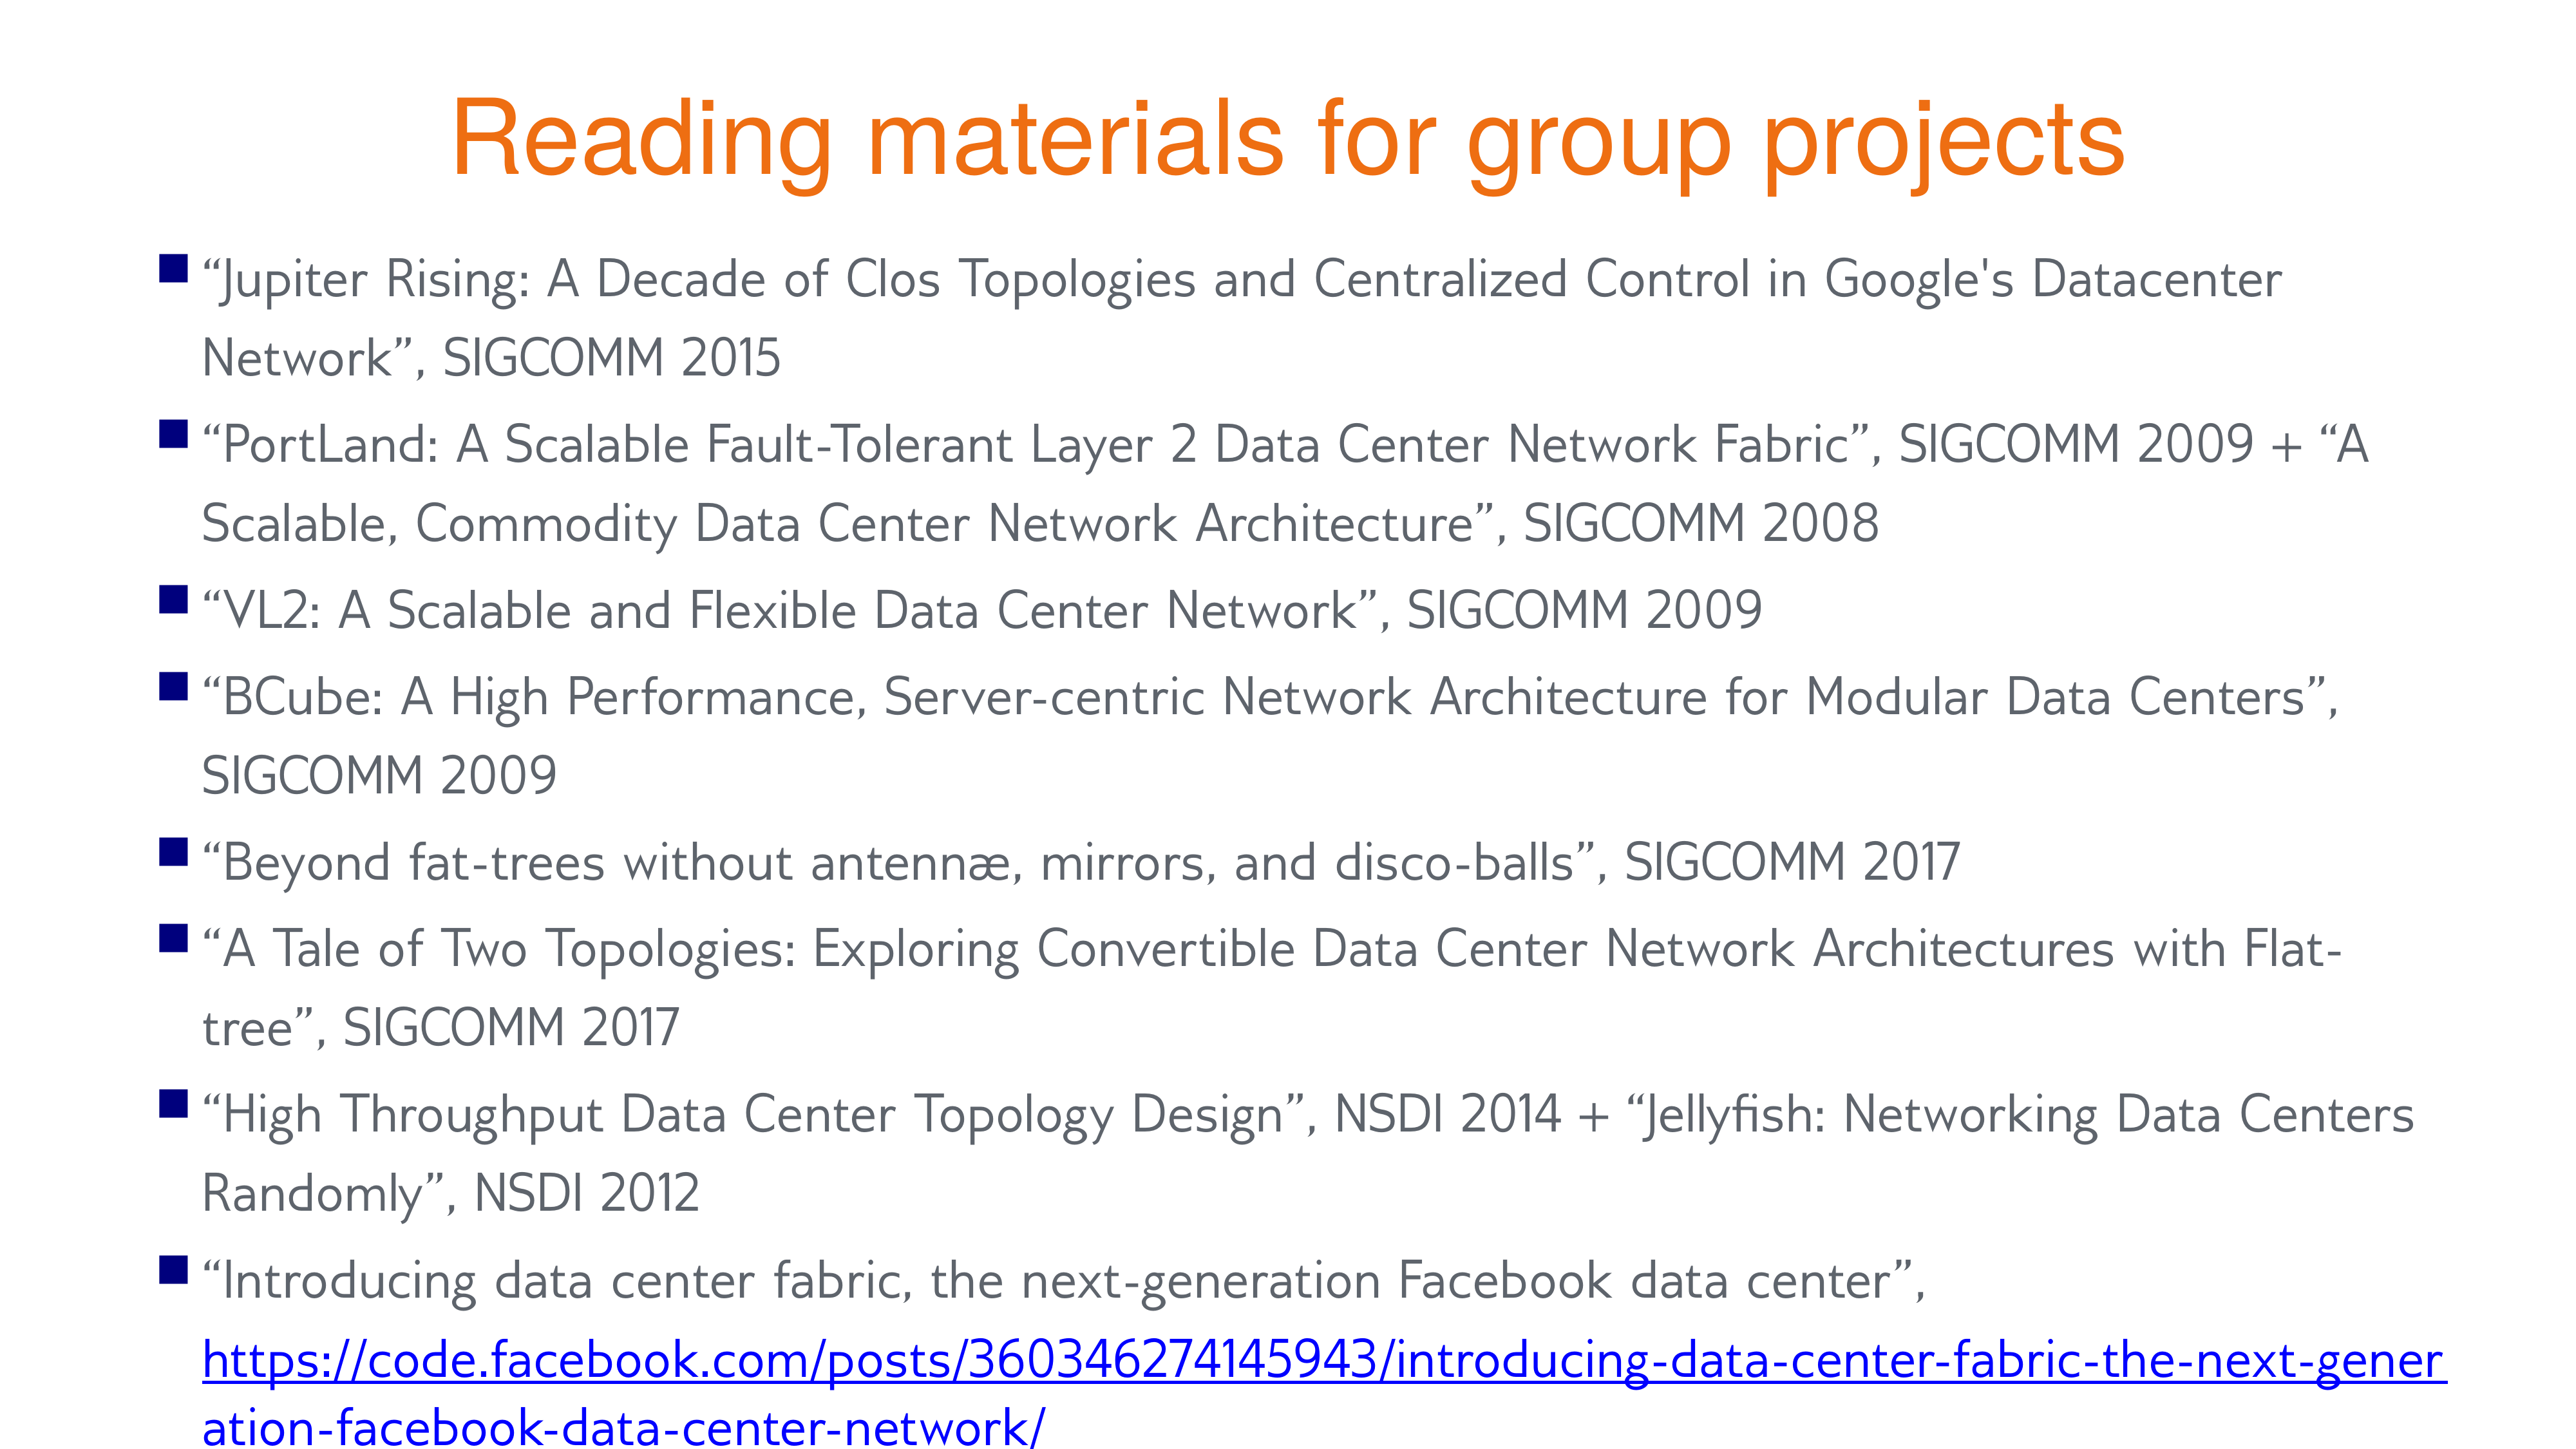

# Reading materials for group projects
“Jupiter Rising: A Decade of Clos Topologies and Centralized Control in Google's Datacenter Network”, SIGCOMM 2015
“PortLand: A Scalable Fault-Tolerant Layer 2 Data Center Network Fabric”, SIGCOMM 2009 + “A Scalable, Commodity Data Center Network Architecture”, SIGCOMM 2008
“VL2: A Scalable and Flexible Data Center Network”, SIGCOMM 2009
“BCube: A High Performance, Server-centric Network Architecture for Modular Data Centers”, SIGCOMM 2009
“Beyond fat-trees without antennae, mirrors, and disco-balls”, SIGCOMM 2017
“A Tale of Two Topologies: Exploring Convertible Data Center Network Architectures with Flat-tree”, SIGCOMM 2017
“High Throughput Data Center Topology Design”, NSDI 2014 + “Jellyfish: Networking Data Centers Randomly”, NSDI 2012
“Introducing data center fabric, the next-generation Facebook data center”, https://code.facebook.com/posts/360346274145943/introducing-data-center-fabric-the-next-generation-facebook-data-center-network/